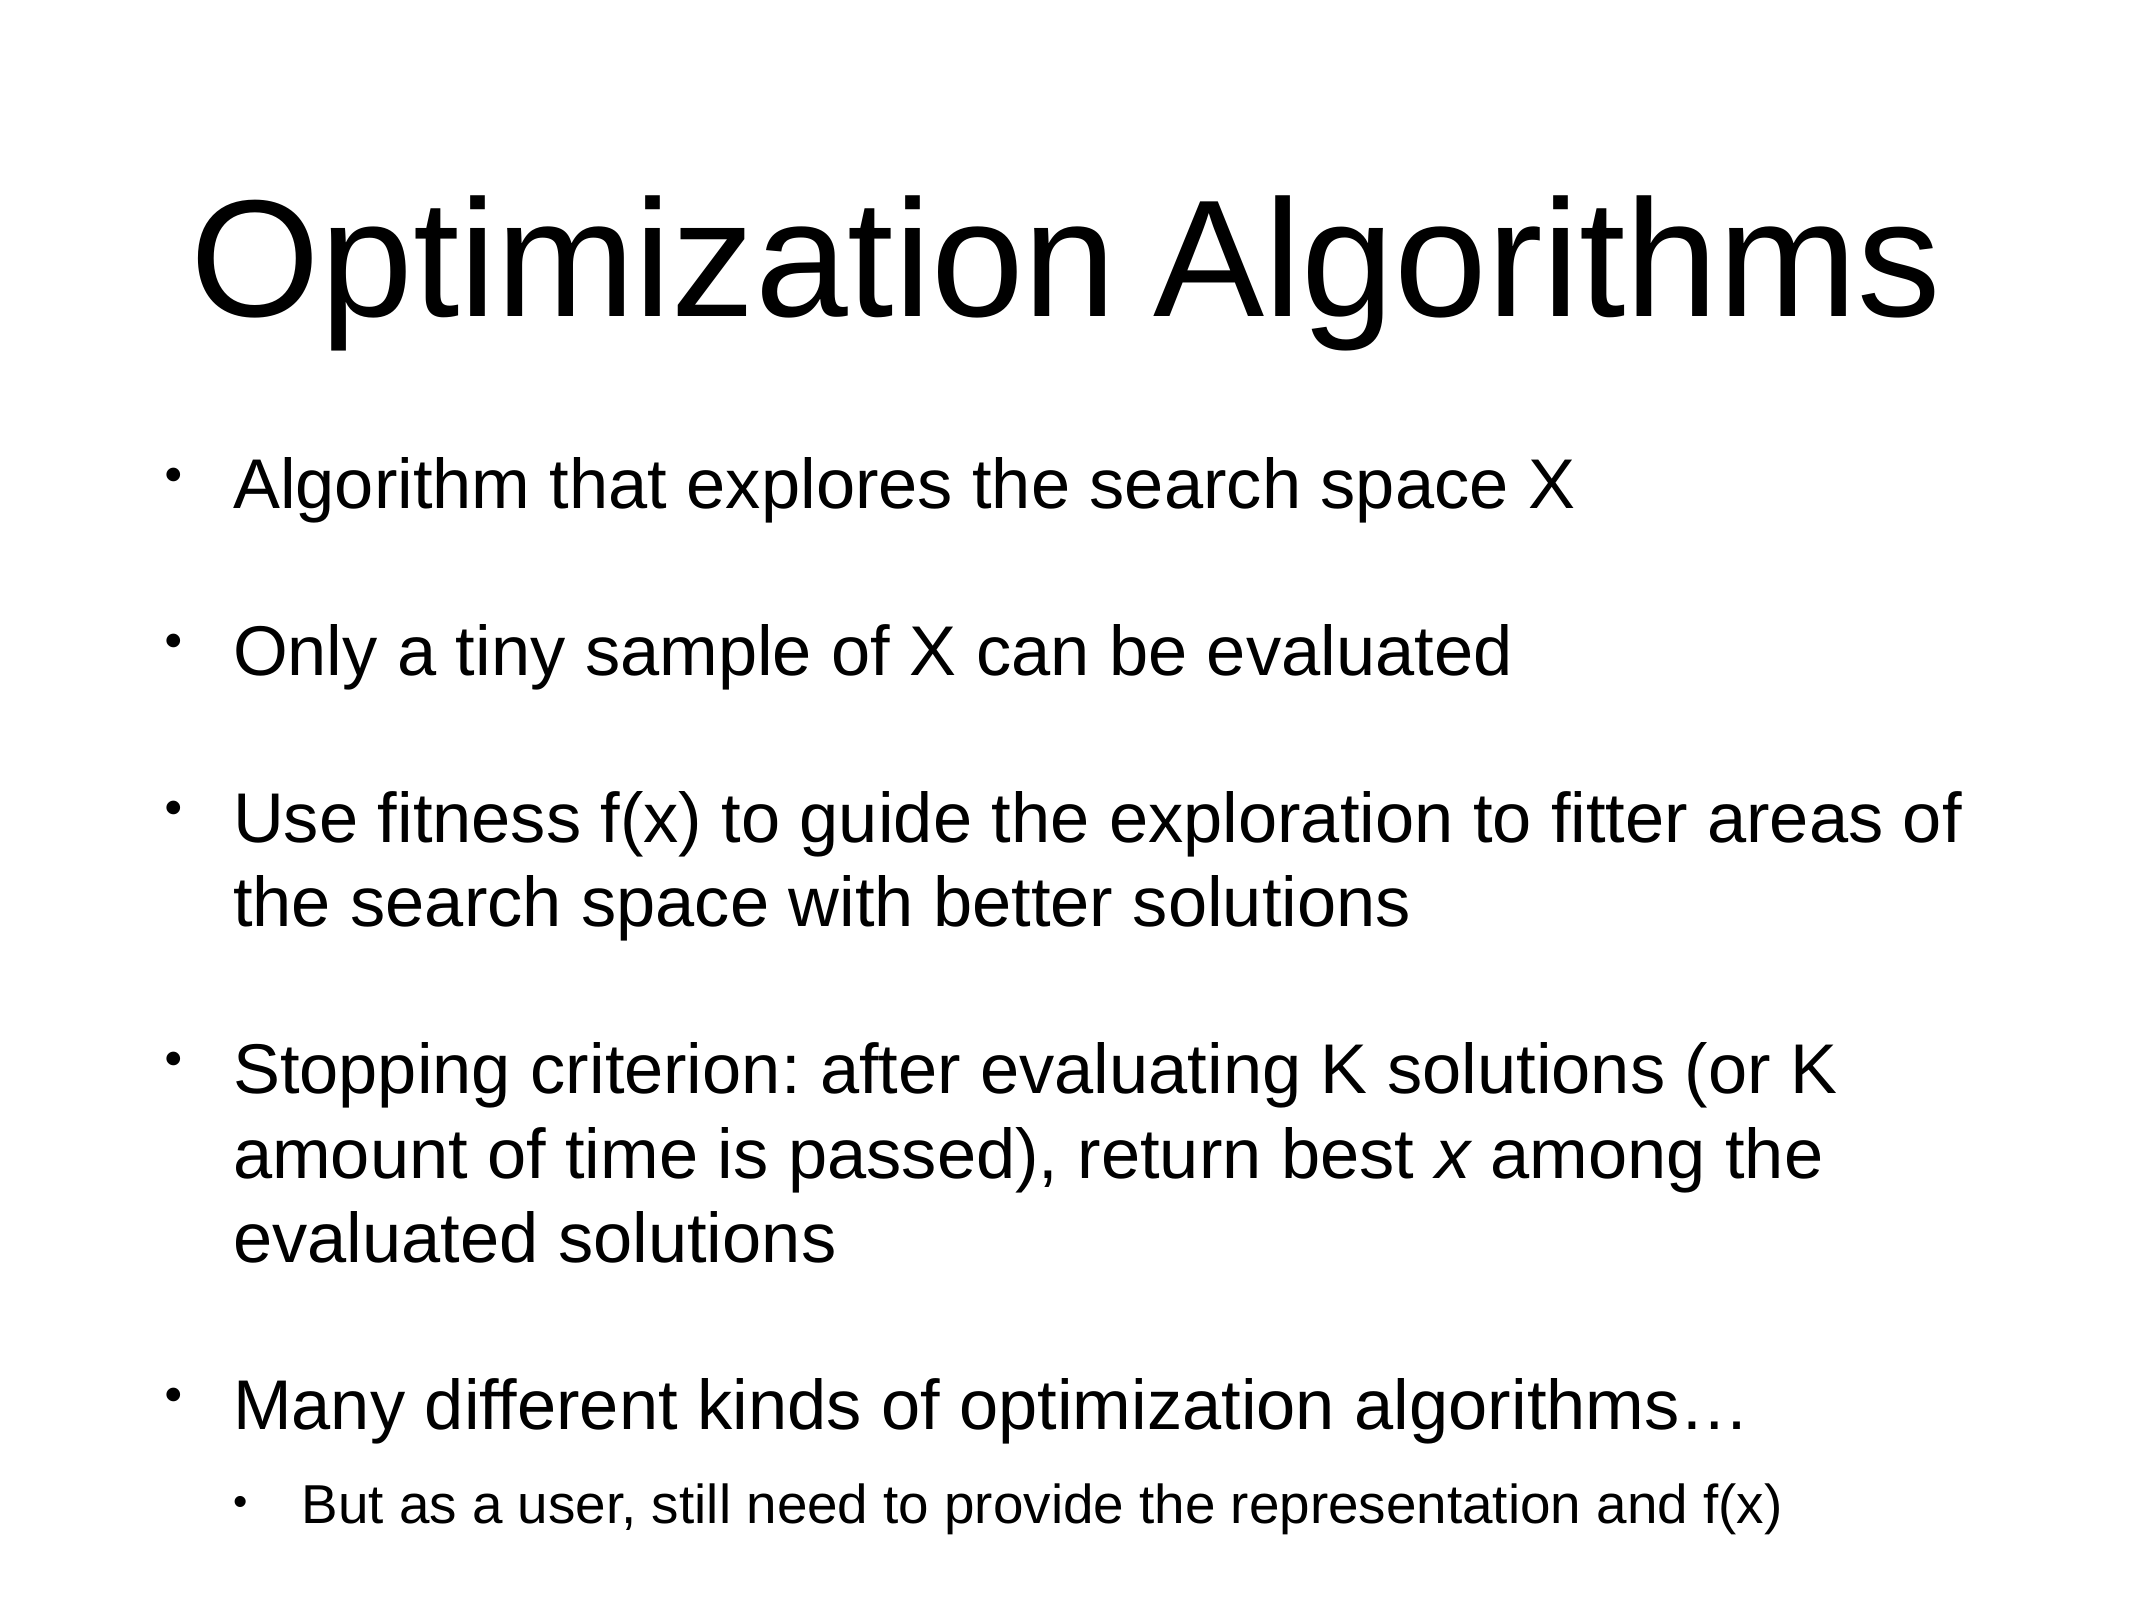

# Optimization Algorithms
Algorithm that explores the search space X
Only a tiny sample of X can be evaluated
Use fitness f(x) to guide the exploration to fitter areas of the search space with better solutions
Stopping criterion: after evaluating K solutions (or K amount of time is passed), return best x among the evaluated solutions
Many different kinds of optimization algorithms…
But as a user, still need to provide the representation and f(x)